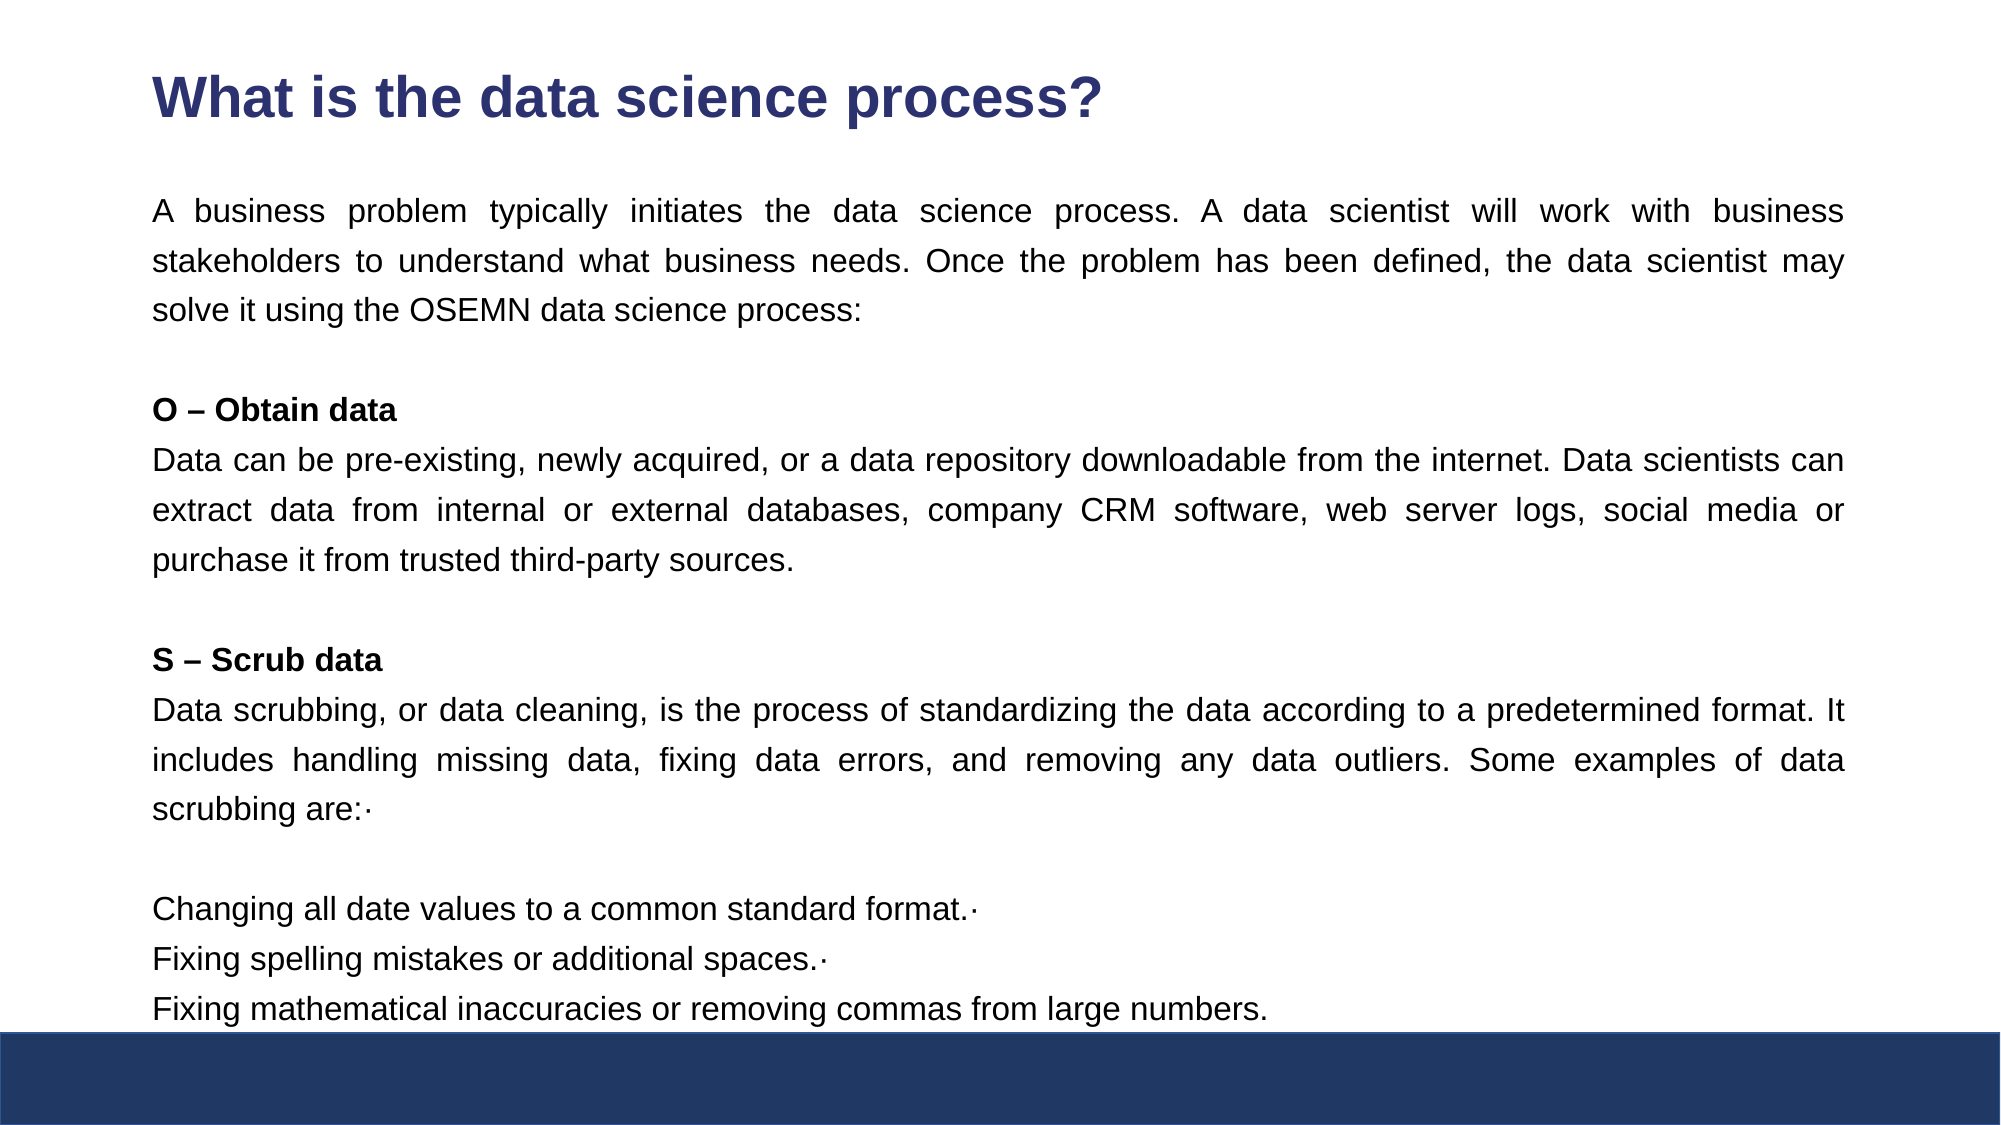

What is the data science process?
A business problem typically initiates the data science process. A data scientist will work with business stakeholders to understand what business needs. Once the problem has been defined, the data scientist may solve it using the OSEMN data science process:

O – Obtain data
Data can be pre-existing, newly acquired, or a data repository downloadable from the internet. Data scientists can extract data from internal or external databases, company CRM software, web server logs, social media or purchase it from trusted third-party sources.

S – Scrub data
Data scrubbing, or data cleaning, is the process of standardizing the data according to a predetermined format. It includes handling missing data, fixing data errors, and removing any data outliers. Some examples of data scrubbing are:·

Changing all date values to a common standard format.·
Fixing spelling mistakes or additional spaces.·
Fixing mathematical inaccuracies or removing commas from large numbers.
8